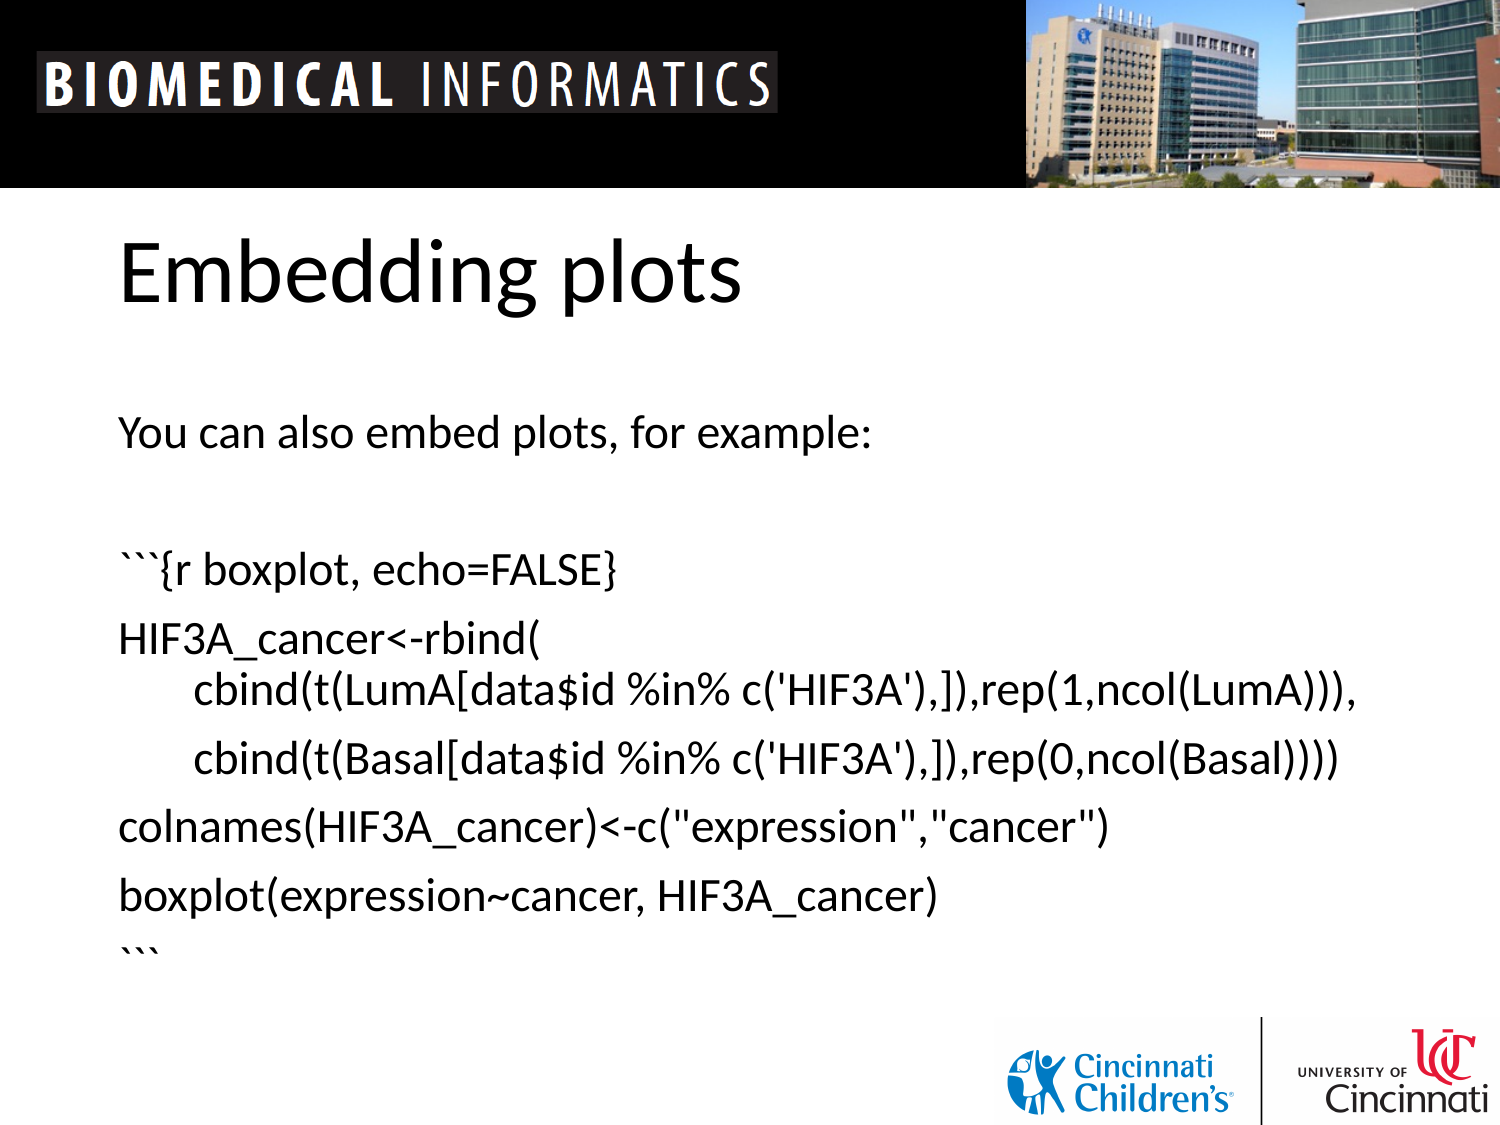

# Embedding plots
You can also embed plots, for example:

```{r boxplot, echo=FALSE}
HIF3A_cancer<-rbind(
       cbind(t(LumA[data$id %in% c('HIF3A'),]),rep(1,ncol(LumA))),
       cbind(t(Basal[data$id %in% c('HIF3A'),]),rep(0,ncol(Basal))))
colnames(HIF3A_cancer)<-c("expression","cancer")
boxplot(expression~cancer, HIF3A_cancer)
```